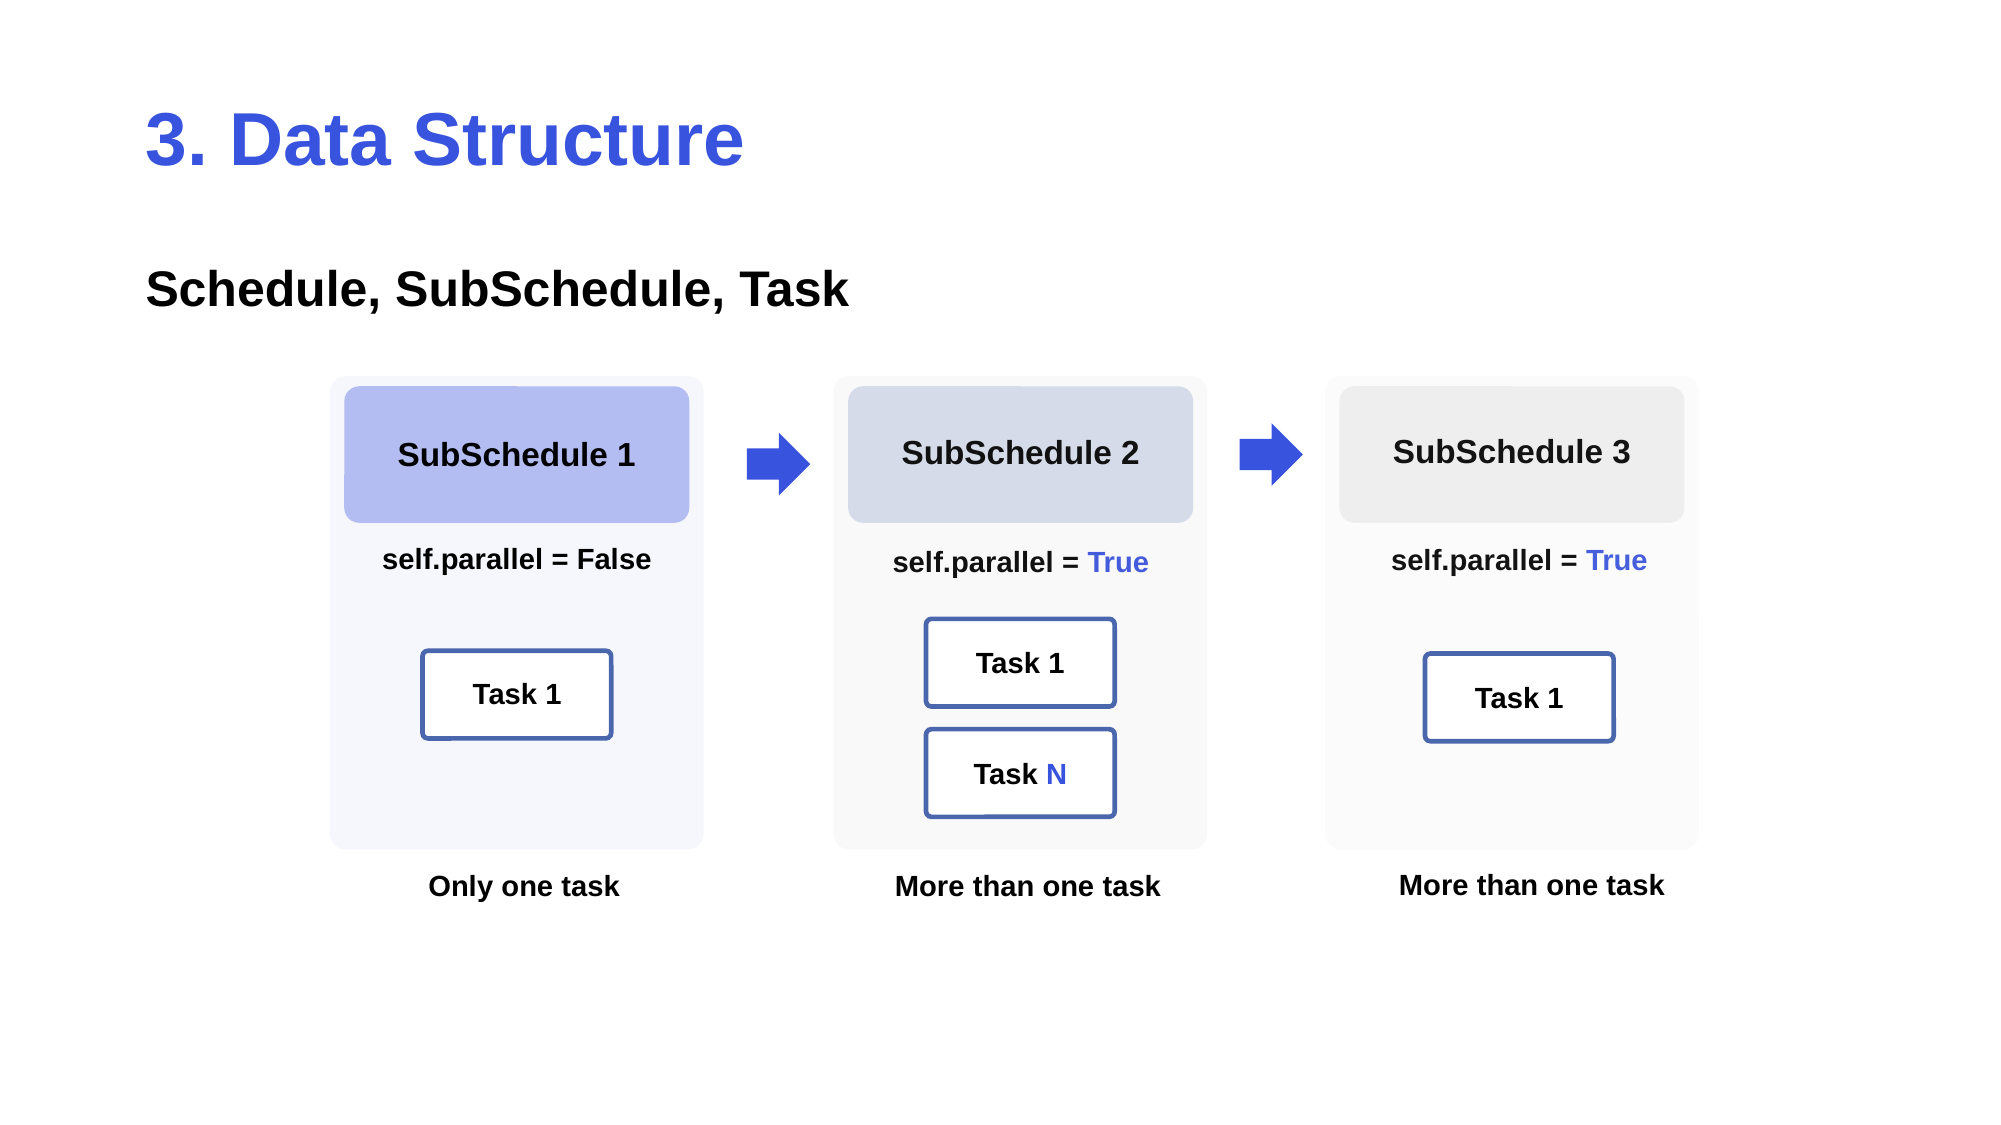

3. Data Structure
Schedule, SubSchedule, Task

SubSchedule 3

SubSchedule 2
SubSchedule 1

self.parallel = False
self.parallel = True
self.parallel = True

Task 1

Task 1
Task 1

Task N
More than one task
More than one task
Only one task